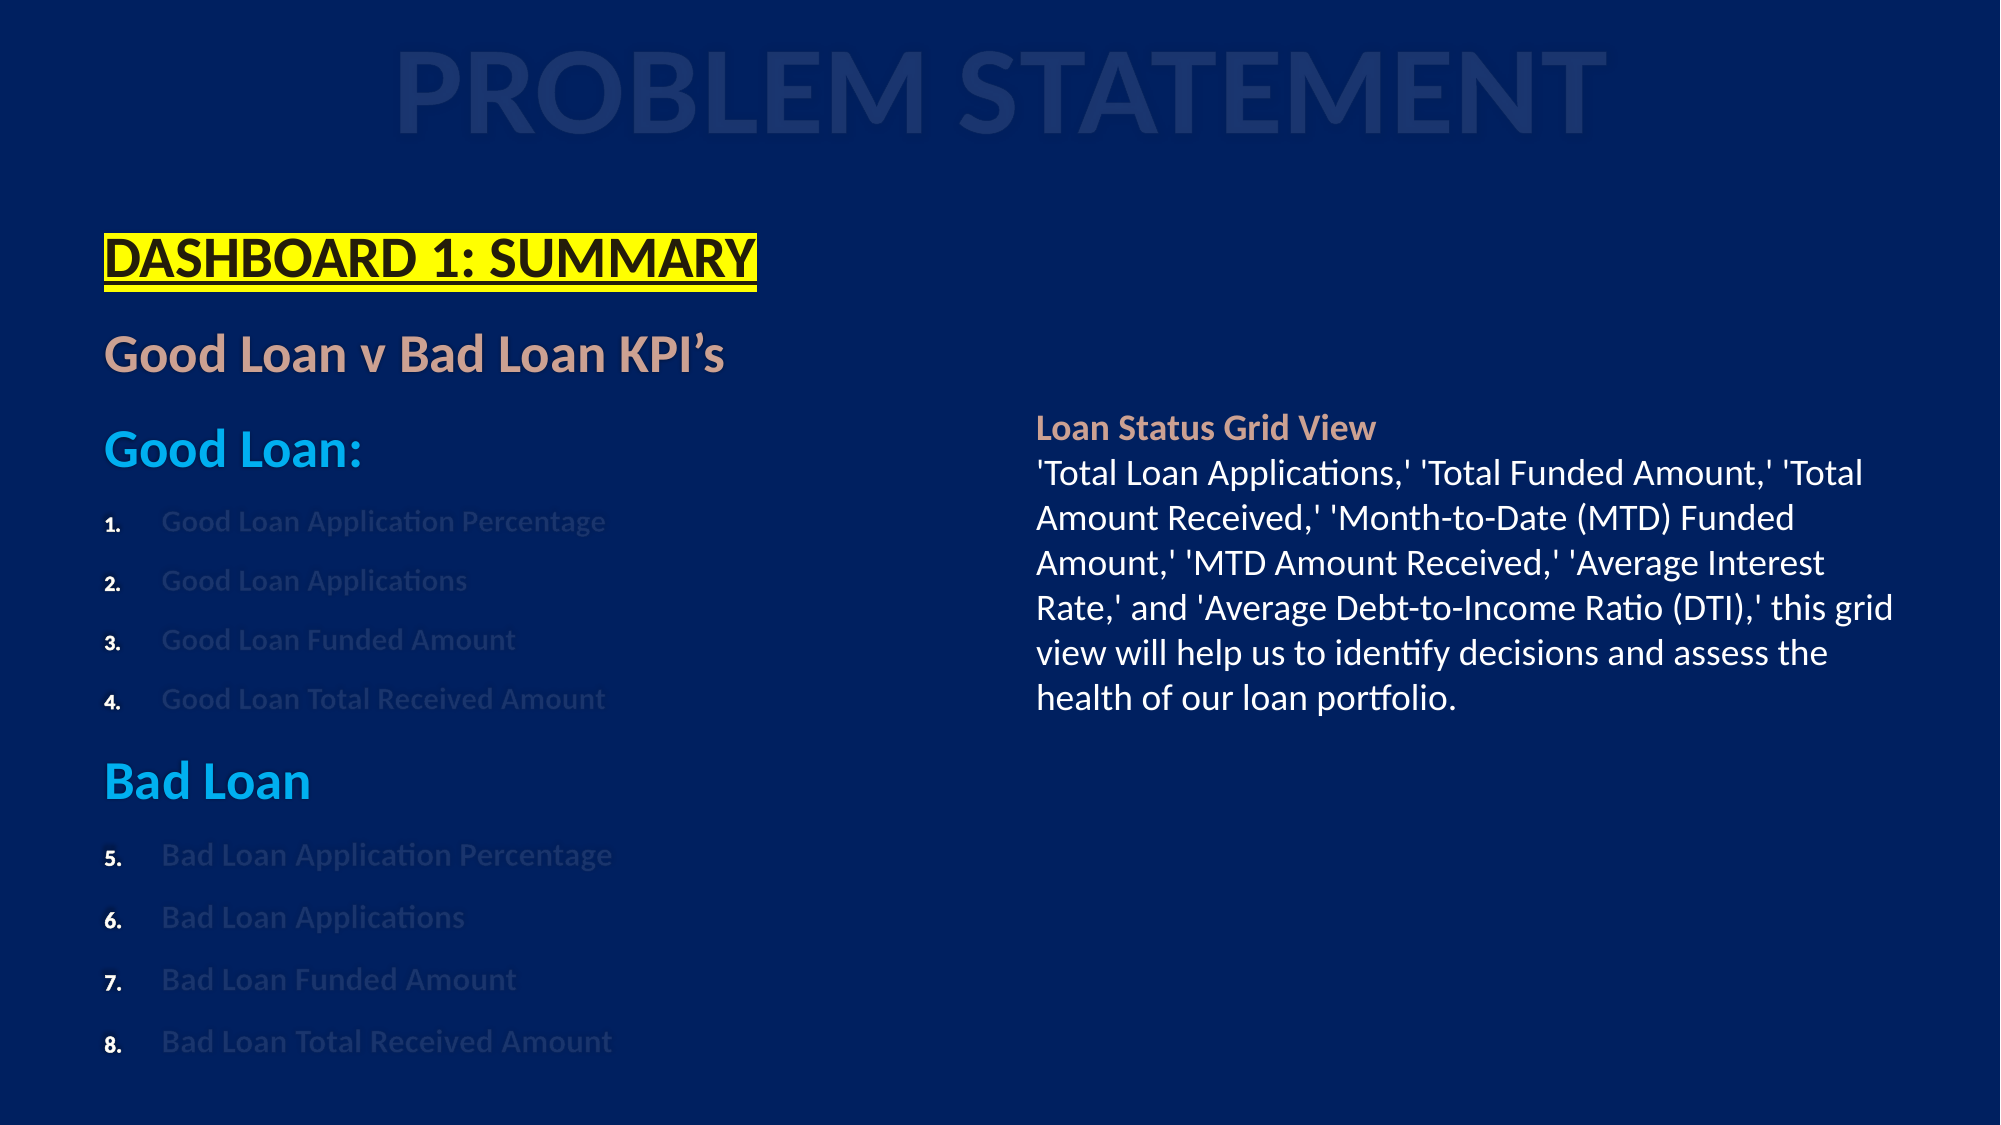

# PROBLEM STATEMENT
DASHBOARD 1: SUMMARY
Good Loan v Bad Loan KPI’s
Good Loan:
Good Loan Application Percentage
Good Loan Applications
Good Loan Funded Amount
Good Loan Total Received Amount
Bad Loan
Bad Loan Application Percentage
Bad Loan Applications
Bad Loan Funded Amount
Bad Loan Total Received Amount

Loan Status Grid View
'Total Loan Applications,' 'Total Funded Amount,' 'Total Amount Received,' 'Month-to-Date (MTD) Funded Amount,' 'MTD Amount Received,' 'Average Interest Rate,' and 'Average Debt-to-Income Ratio (DTI),' this grid view will help us to identify decisions and assess the health of our loan portfolio.